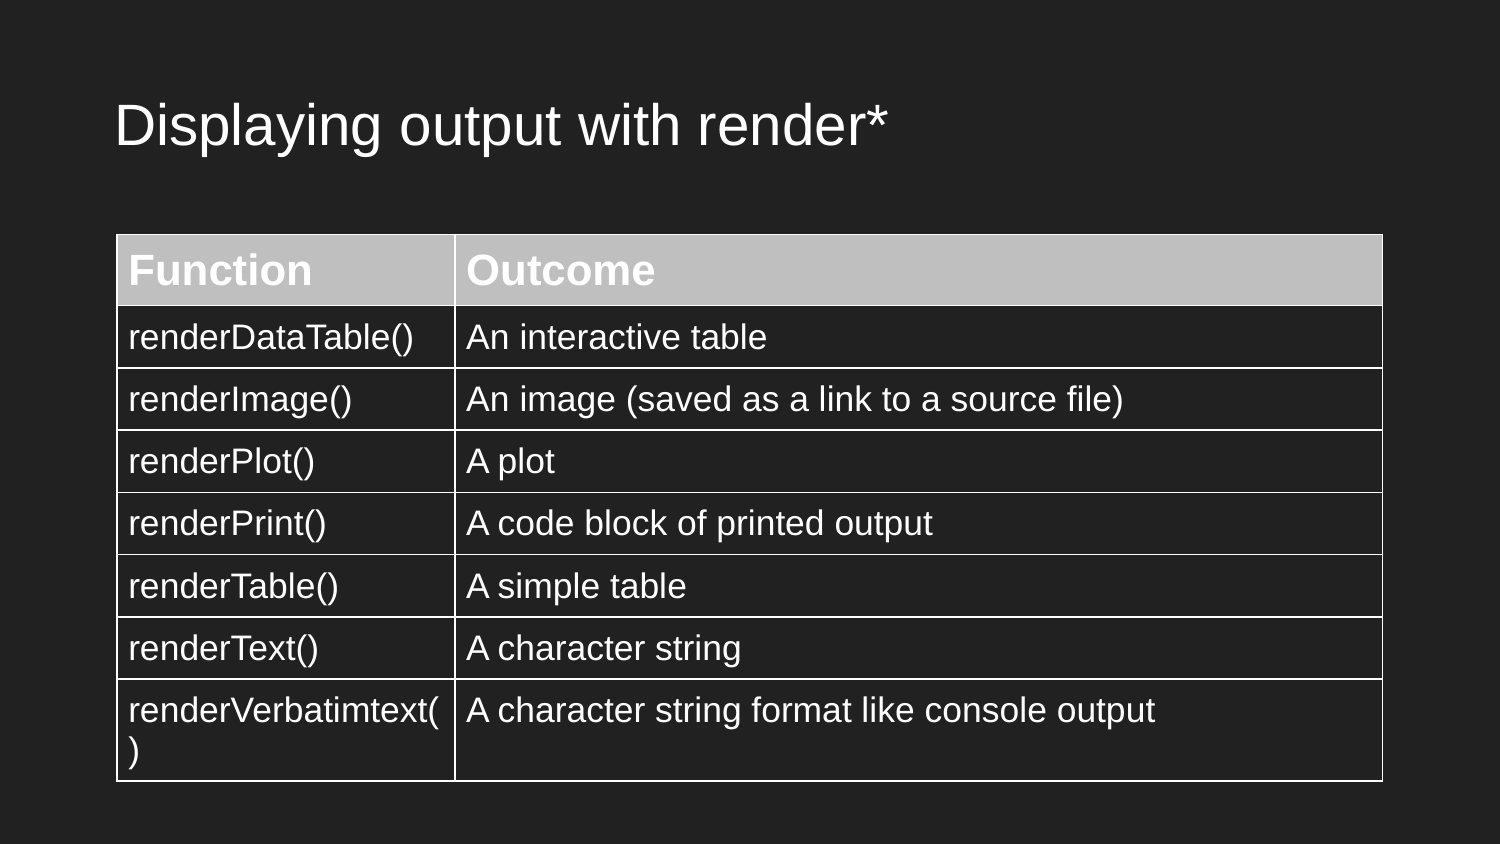

# Displaying output with render*
| Function | Outcome |
| --- | --- |
| renderDataTable() | An interactive table |
| renderImage() | An image (saved as a link to a source file) |
| renderPlot() | A plot |
| renderPrint() | A code block of printed output |
| renderTable() | A simple table |
| renderText() | A character string |
| renderVerbatimtext() | A character string format like console output |